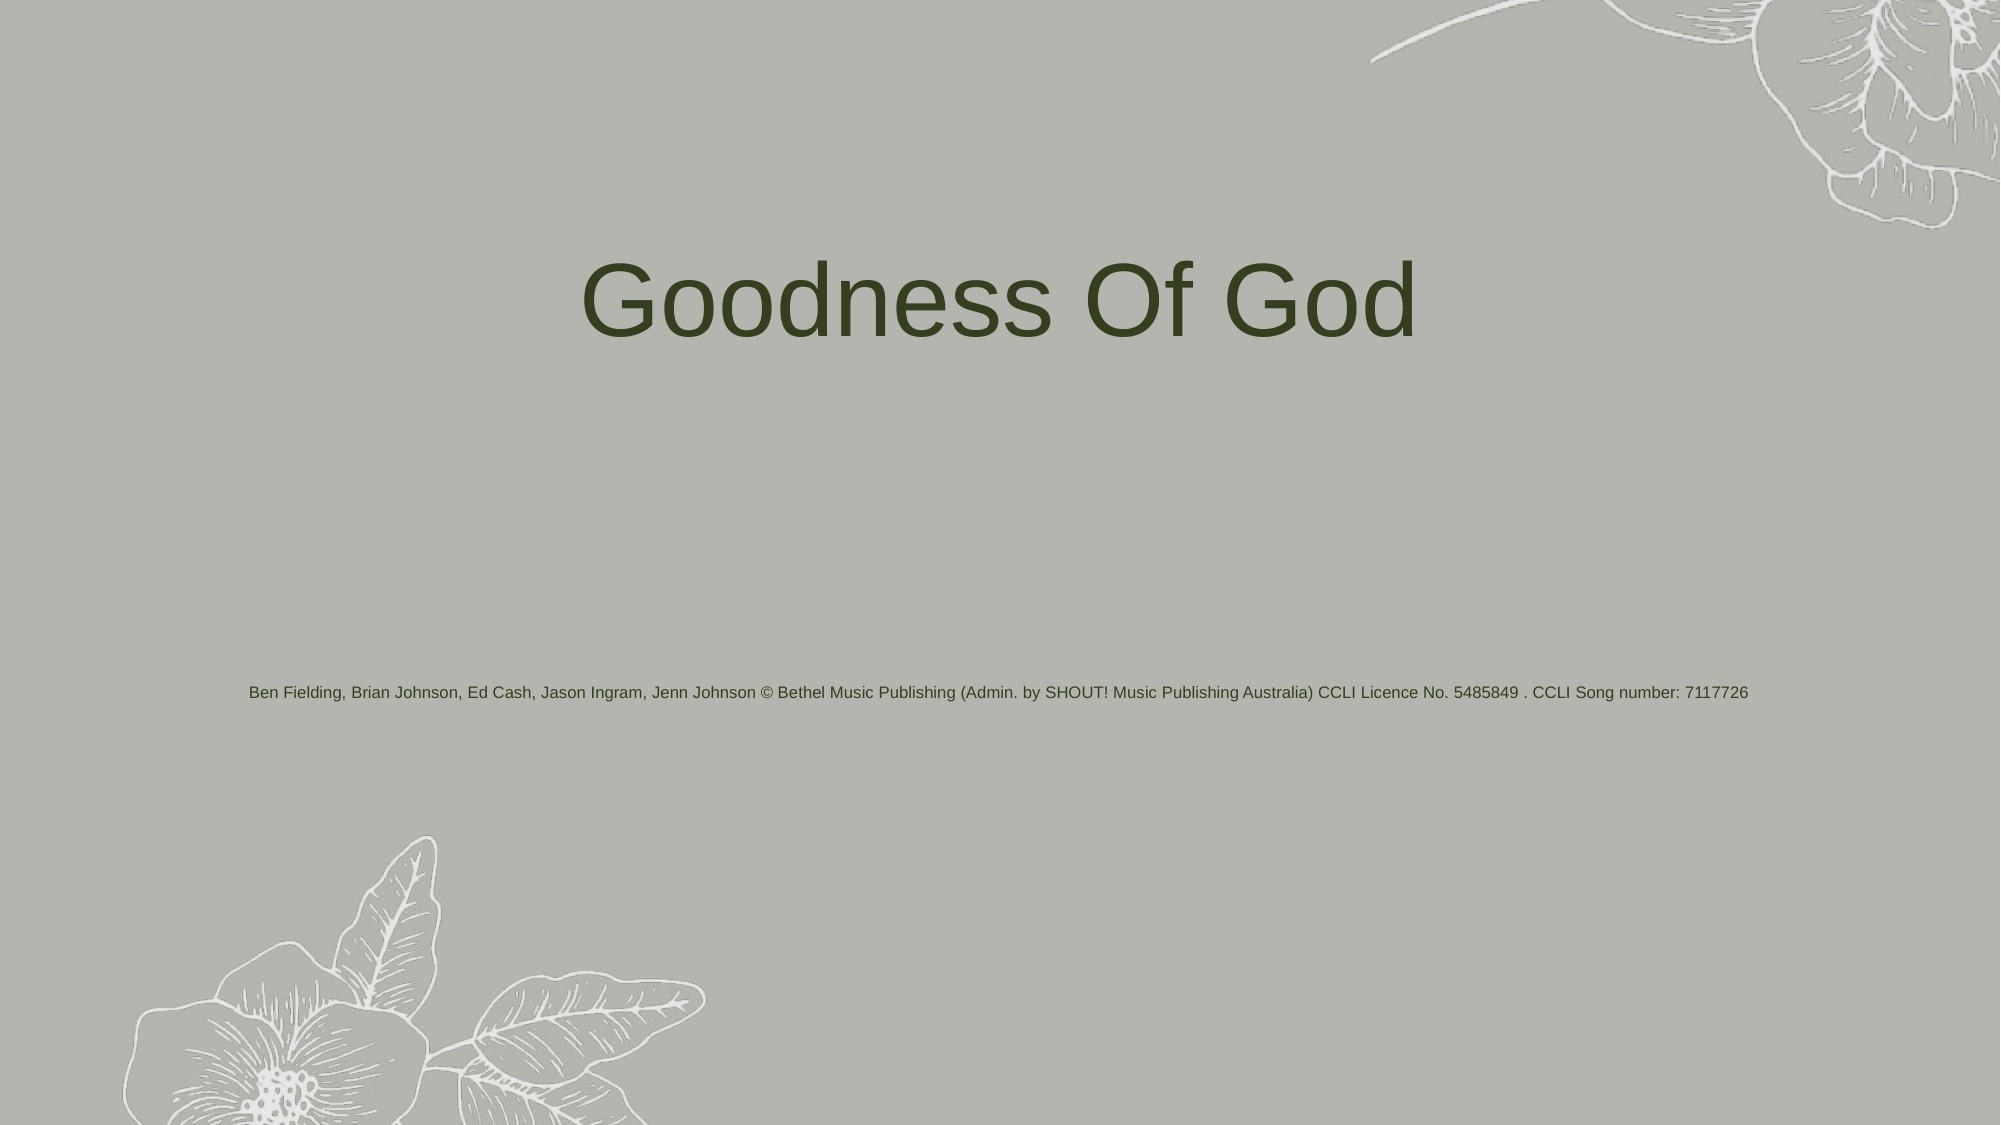

Goodness Of God
Ben Fielding, Brian Johnson, Ed Cash, Jason Ingram, Jenn Johnson © Bethel Music Publishing (Admin. by SHOUT! Music Publishing Australia) CCLI Licence No. 5485849 . CCLI Song number: 7117726